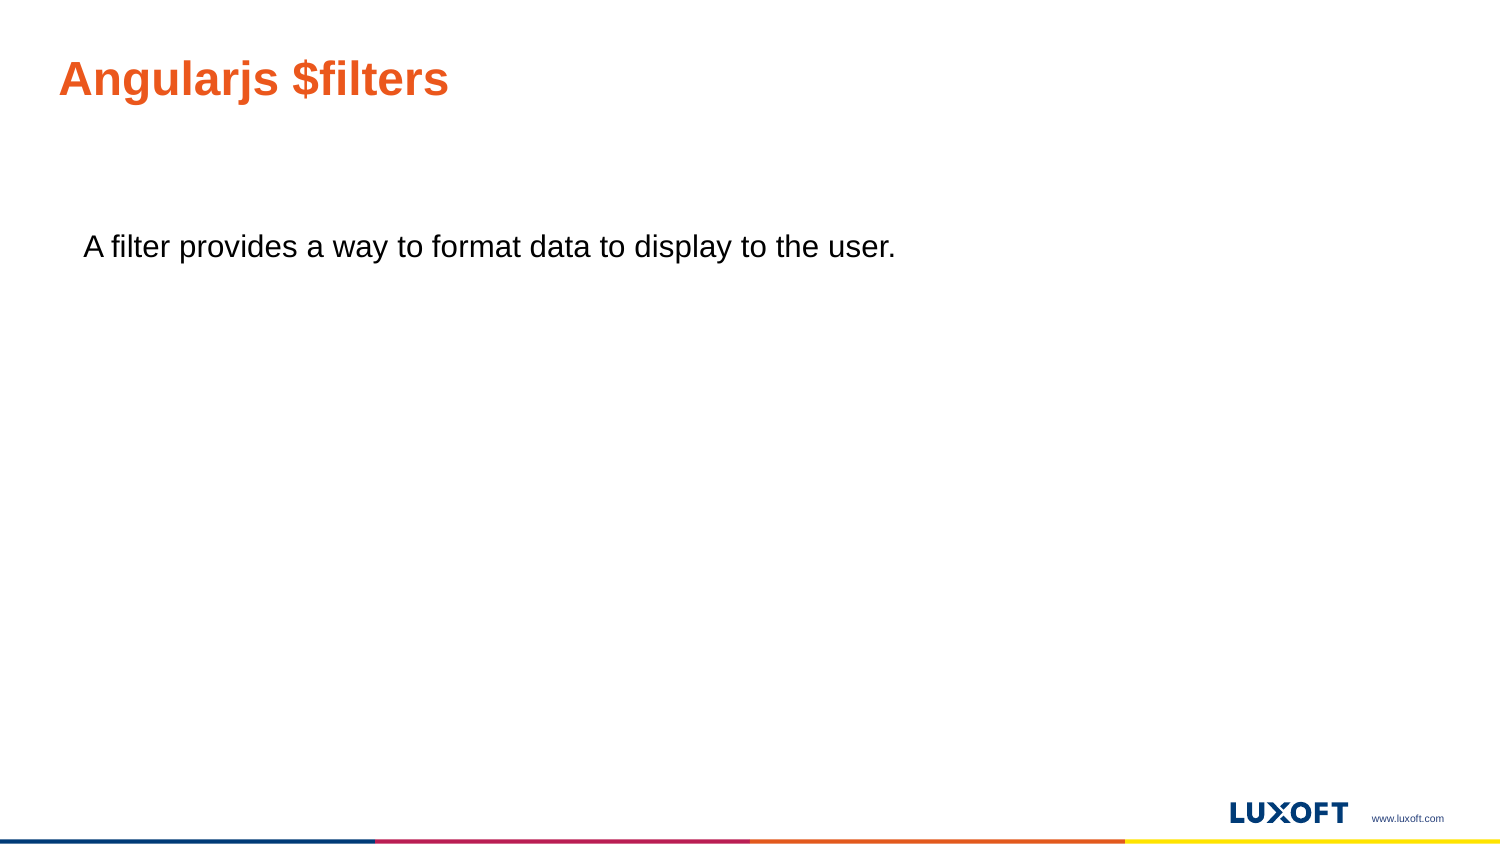

# Angularjs $filters

A filter provides a way to format data to display to the user.